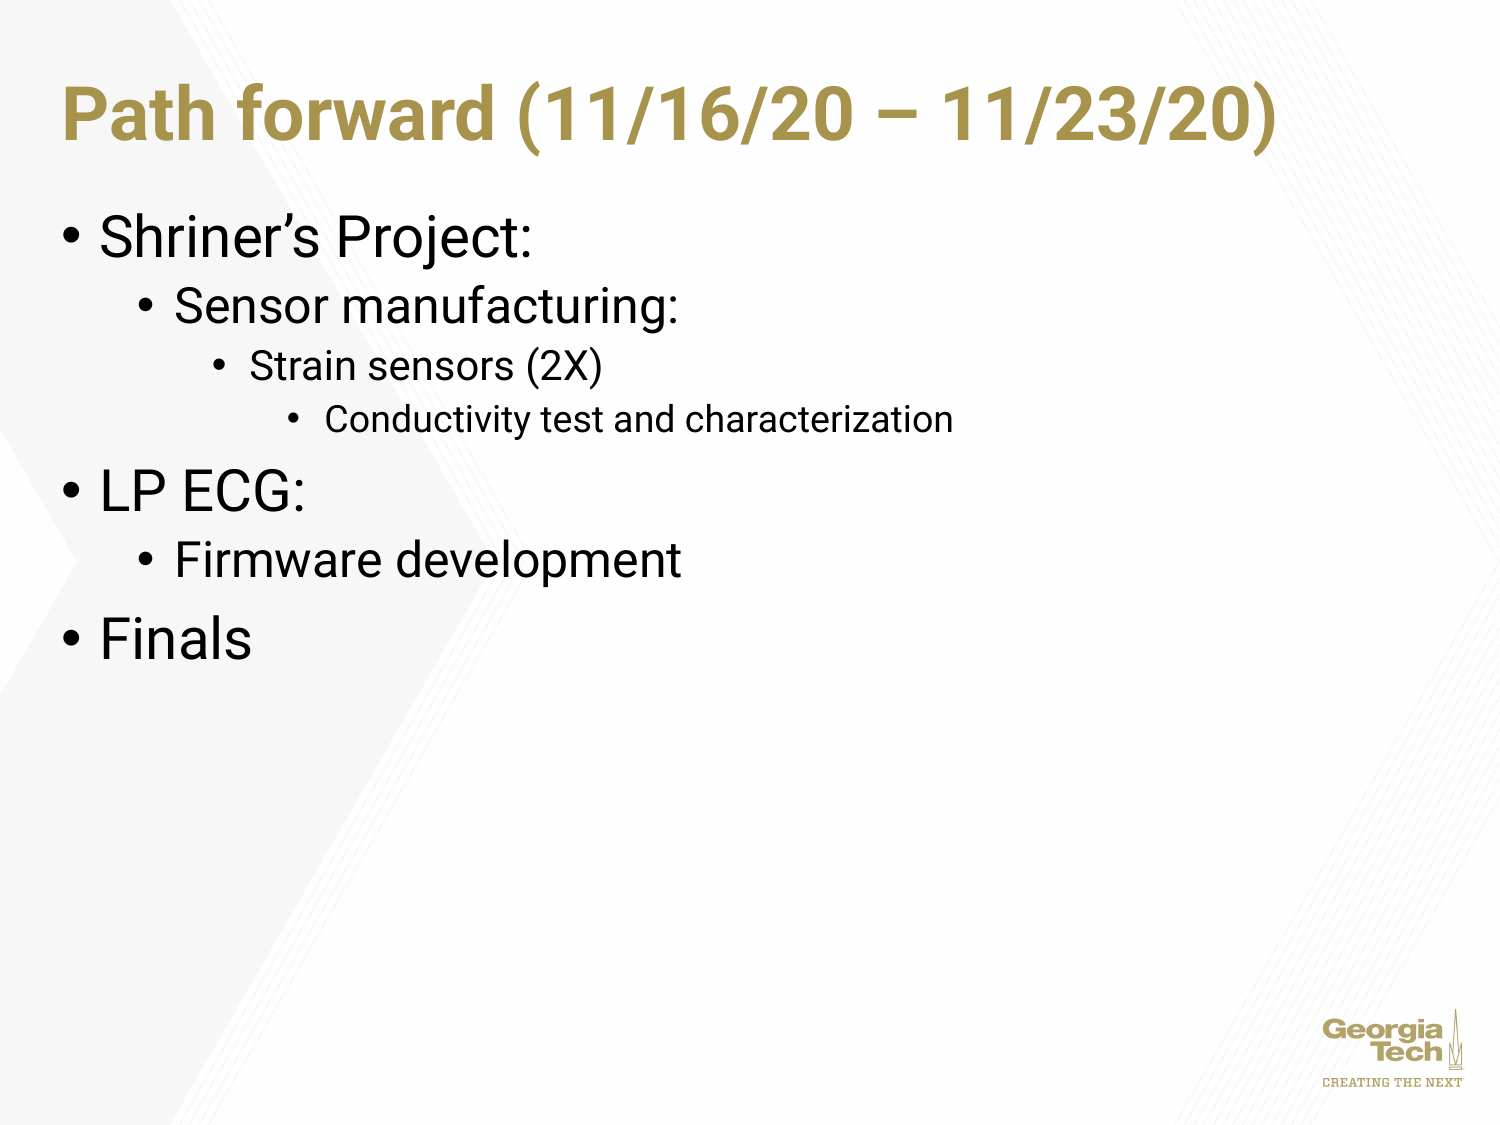

# Path forward (11/16/20 – 11/23/20)
Shriner’s Project:
Sensor manufacturing:
Strain sensors (2X)
Conductivity test and characterization
LP ECG:
Firmware development
Finals